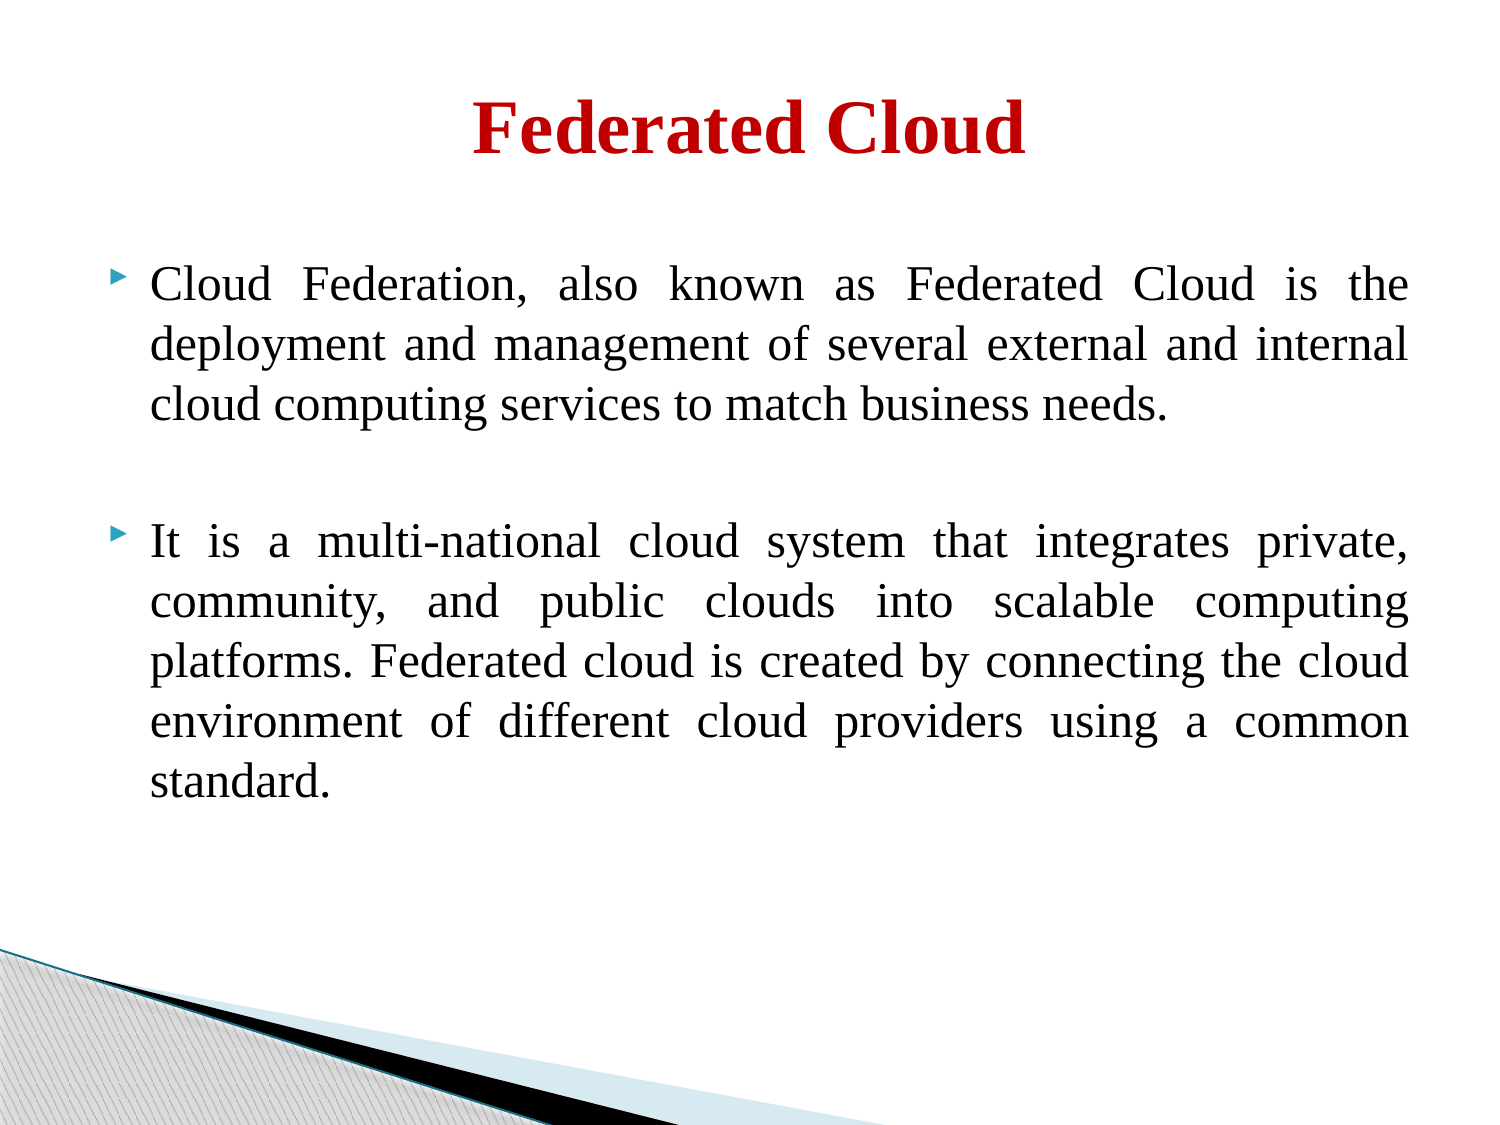

# Federated Cloud
Cloud Federation, also known as Federated Cloud is the deployment and management of several external and internal cloud computing services to match business needs.

It is a multi-national cloud system that integrates private, community, and public clouds into scalable computing platforms. Federated cloud is created by connecting the cloud environment of different cloud providers using a common standard.